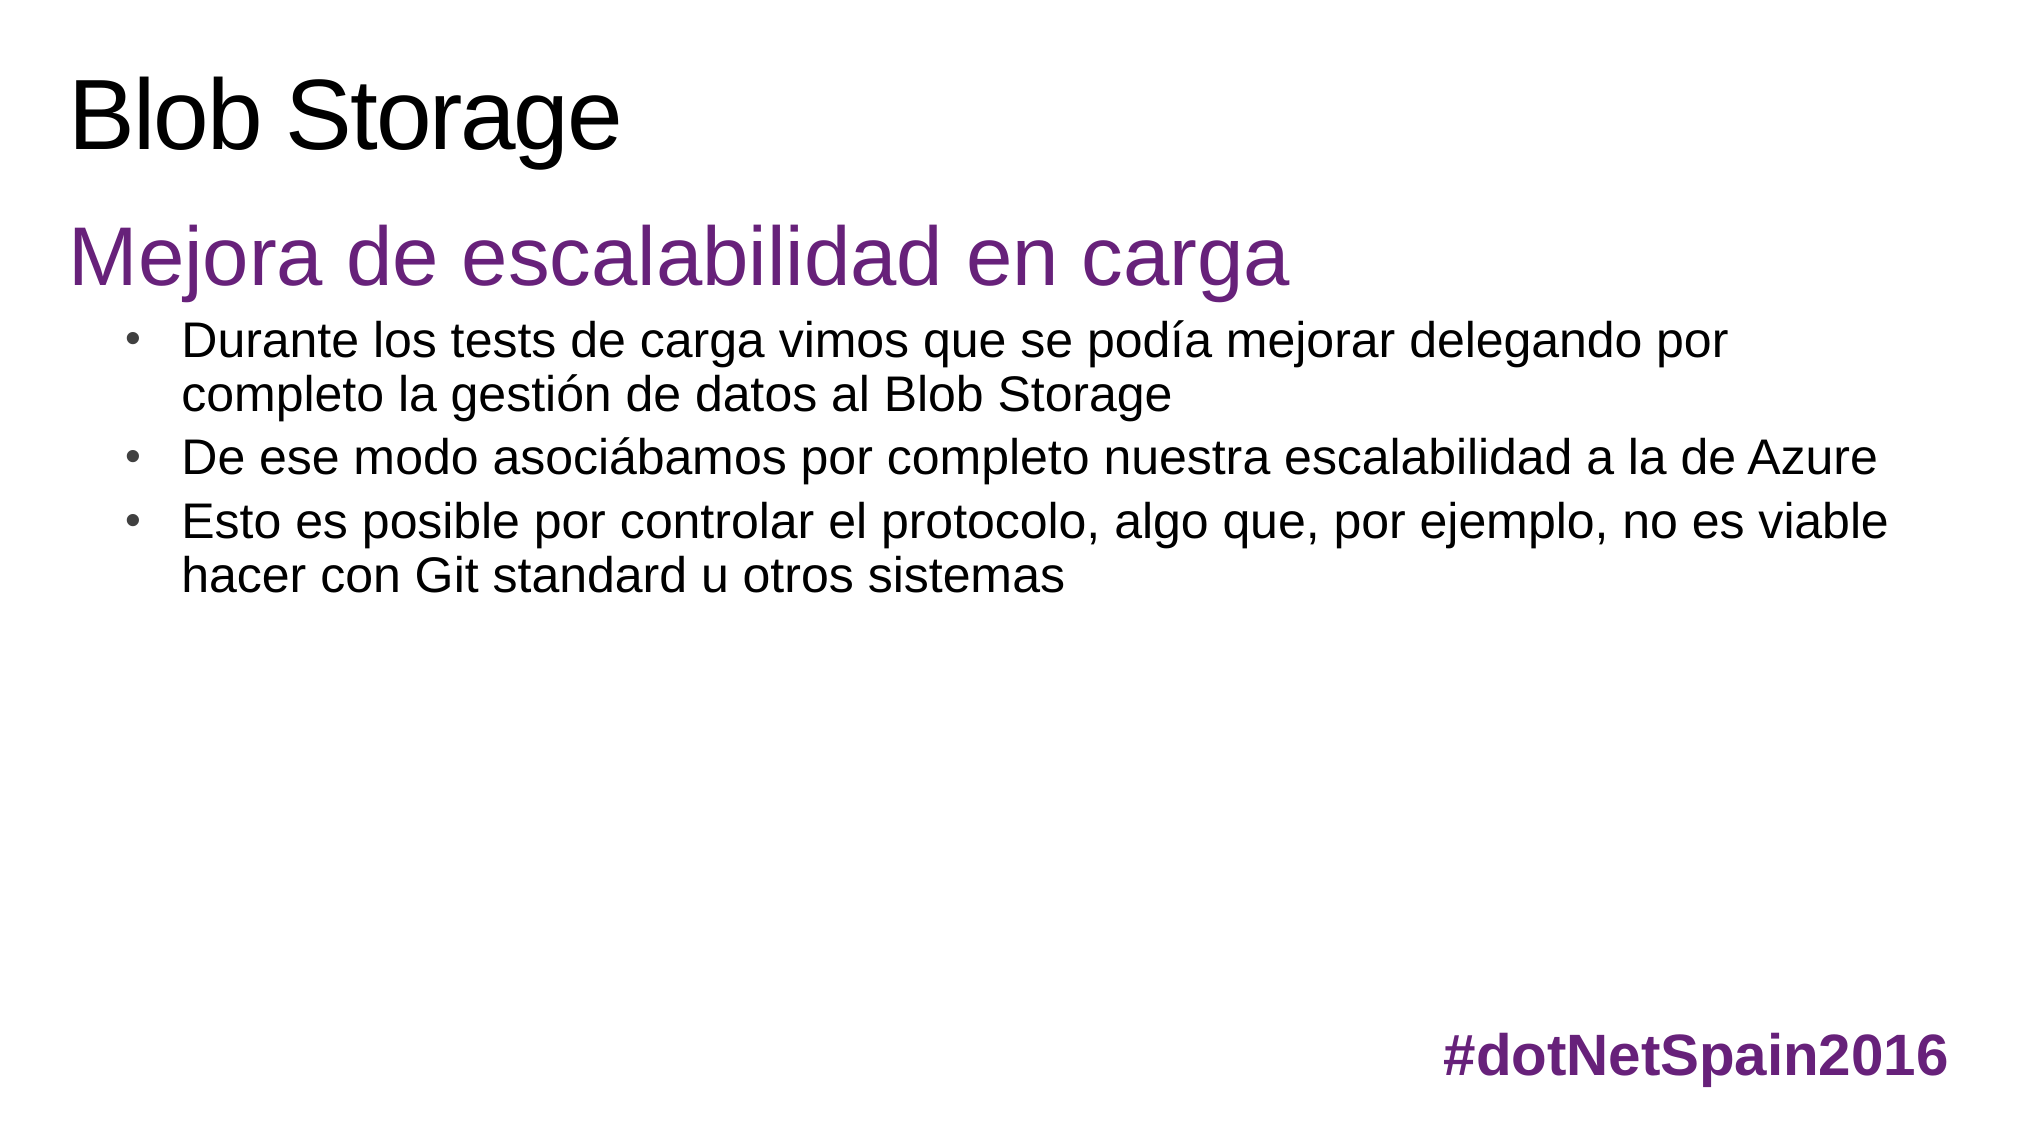

# Blob Storage
Mejora de escalabilidad en carga
Durante los tests de carga vimos que se podía mejorar delegando por completo la gestión de datos al Blob Storage
De ese modo asociábamos por completo nuestra escalabilidad a la de Azure
Esto es posible por controlar el protocolo, algo que, por ejemplo, no es viable hacer con Git standard u otros sistemas